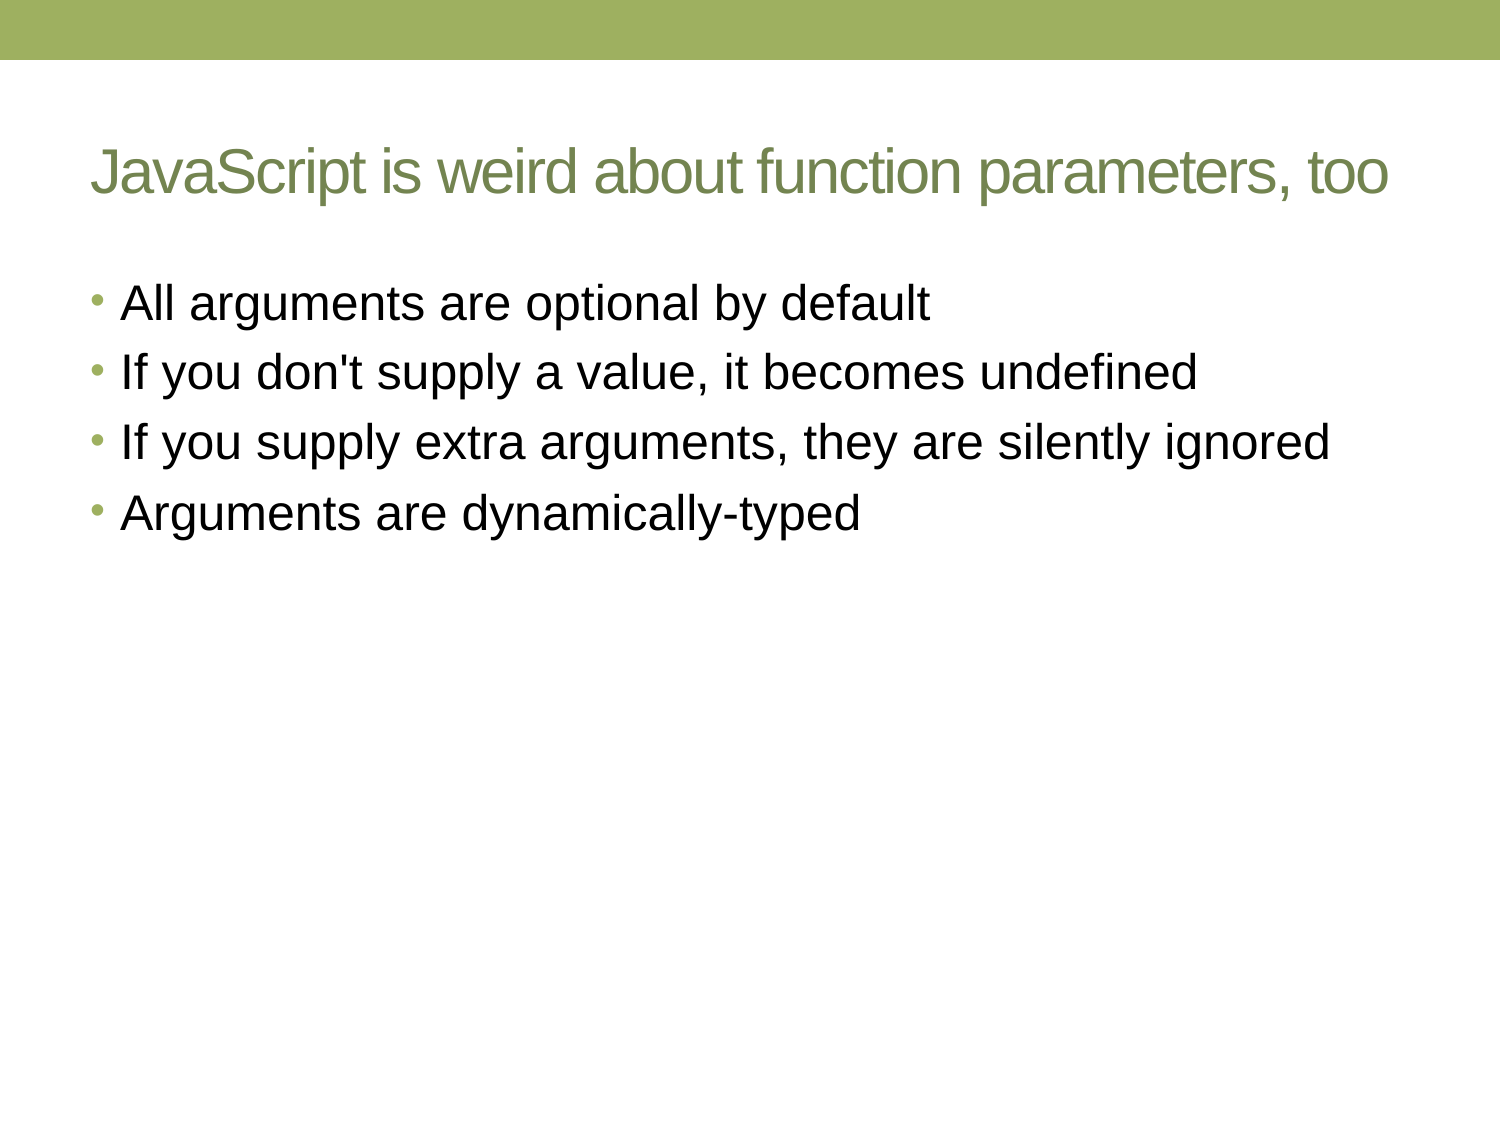

# JavaScript is weird about function parameters, too
All arguments are optional by default
If you don't supply a value, it becomes undefined
If you supply extra arguments, they are silently ignored
Arguments are dynamically-typed